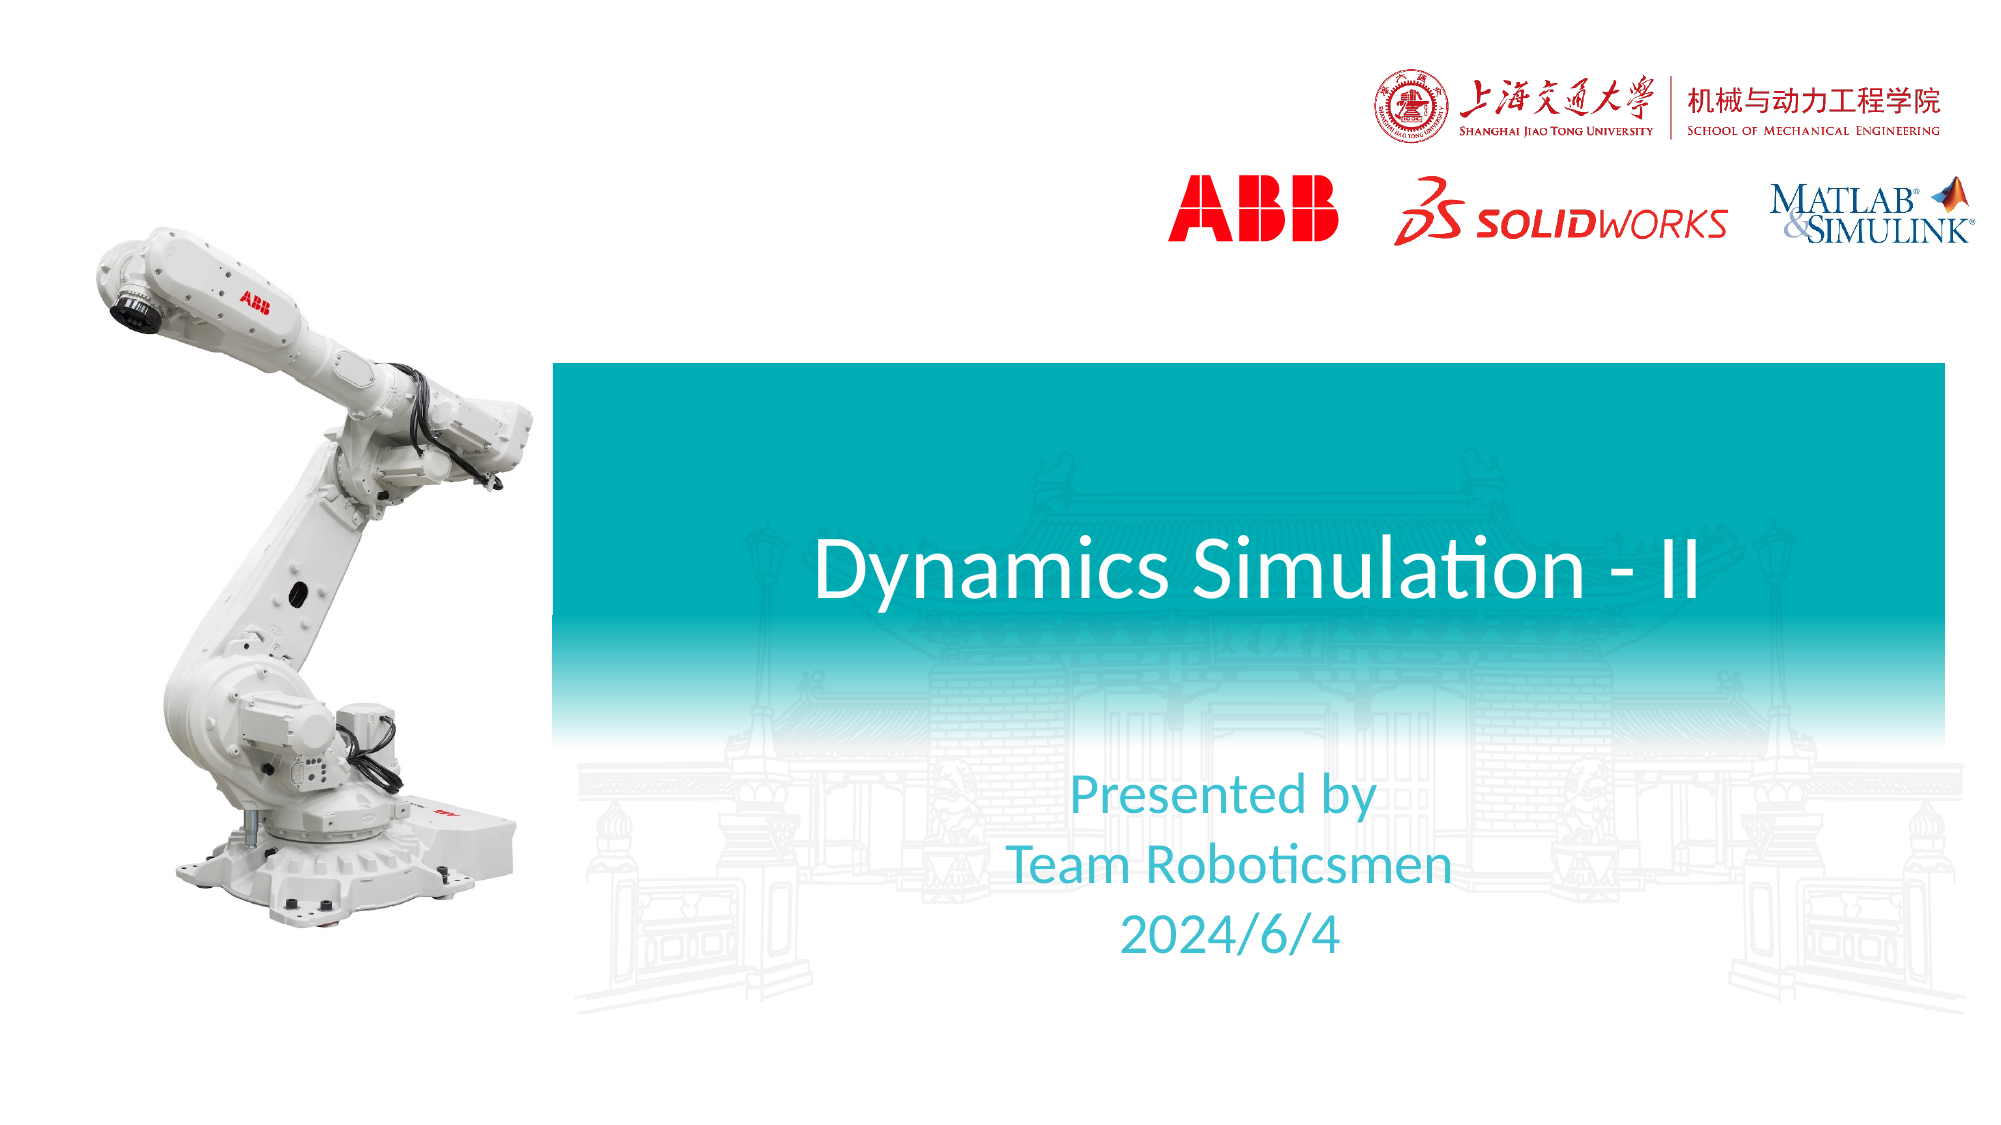

Dynamics Simulation - II
Presented by
Team Roboticsmen
2024/6/4